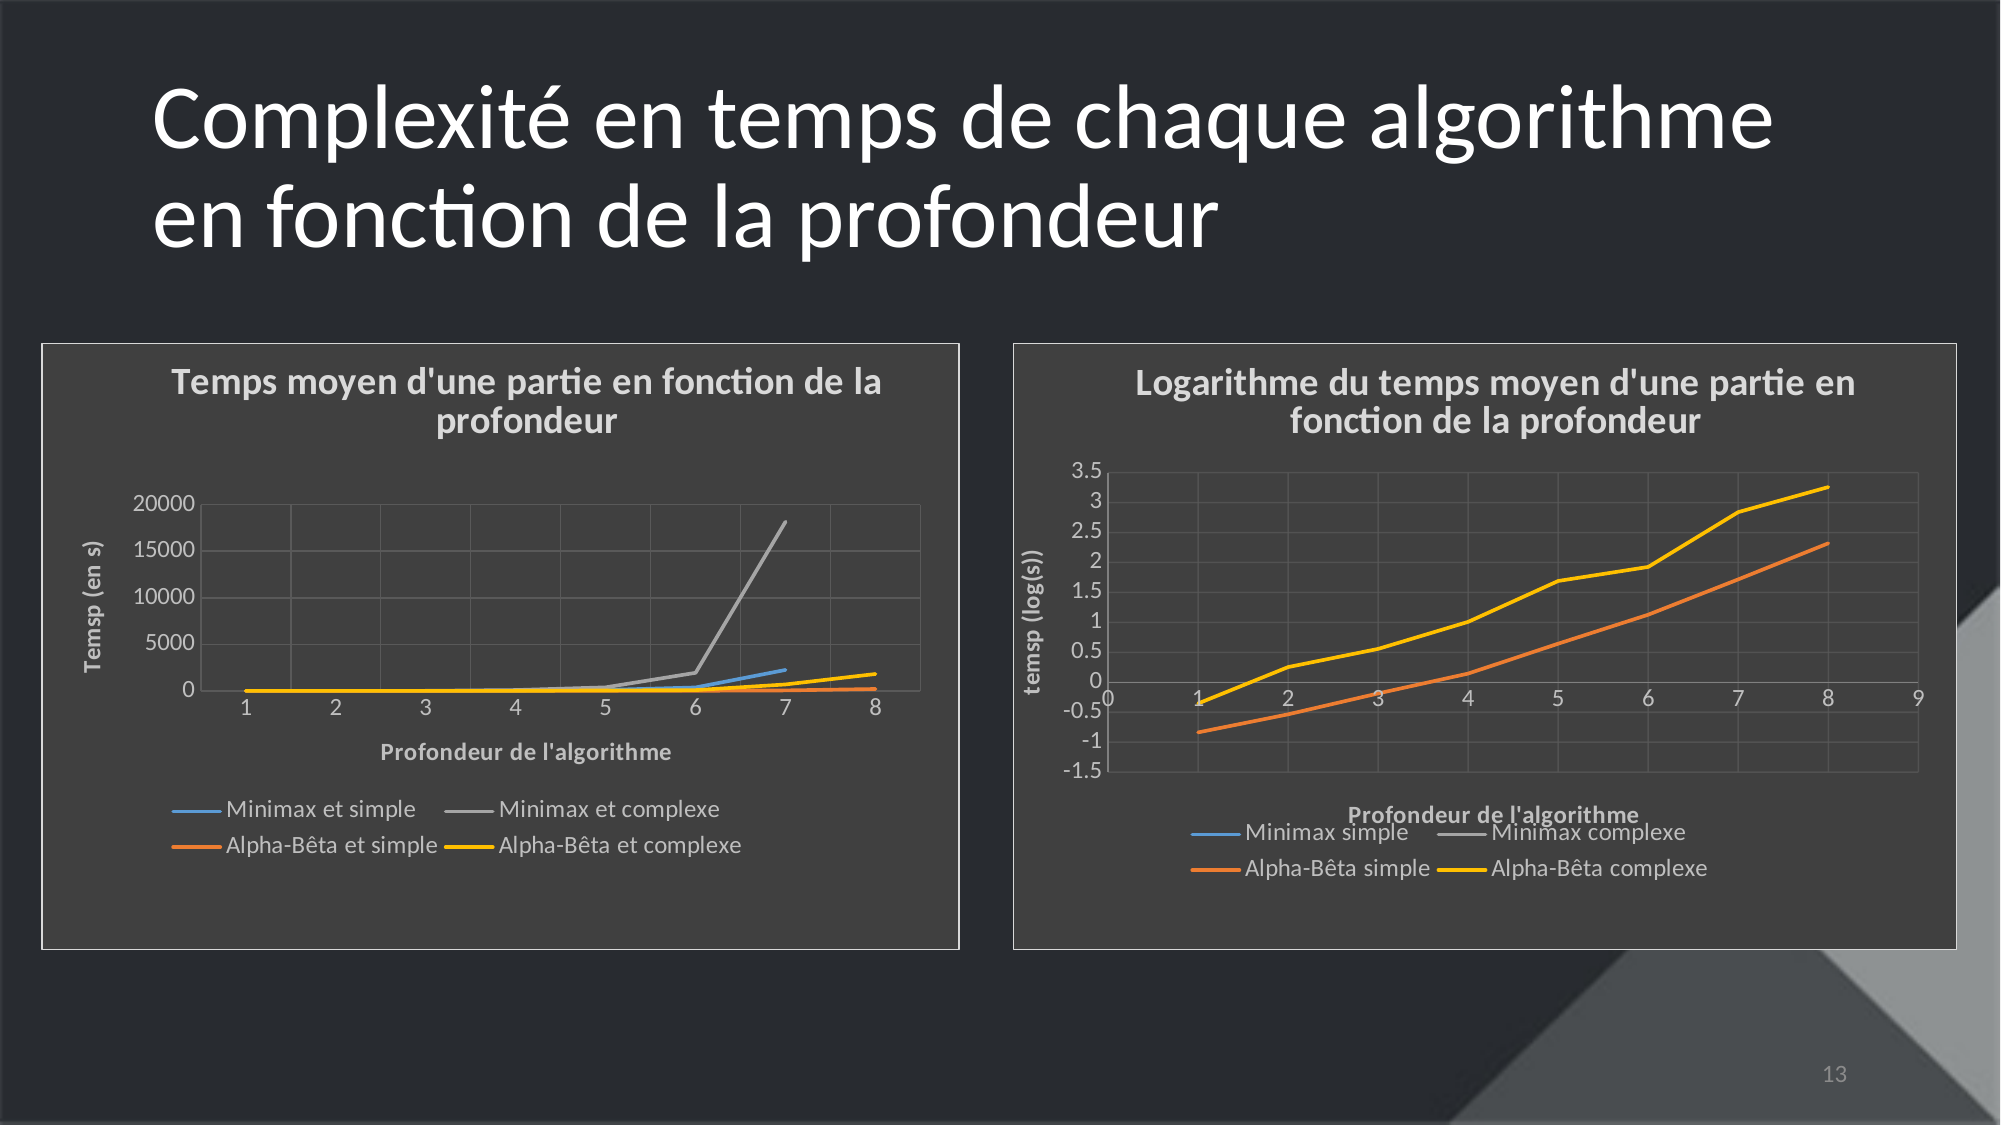

# Complexité en temps de chaque algorithme en fonction de la profondeur

[unsupported chart]

### Chart: Logarithme du temps moyen d'une partie en fonction de la profondeur

| Category |  |  |  |  |
|---|---|---|---|---|
13